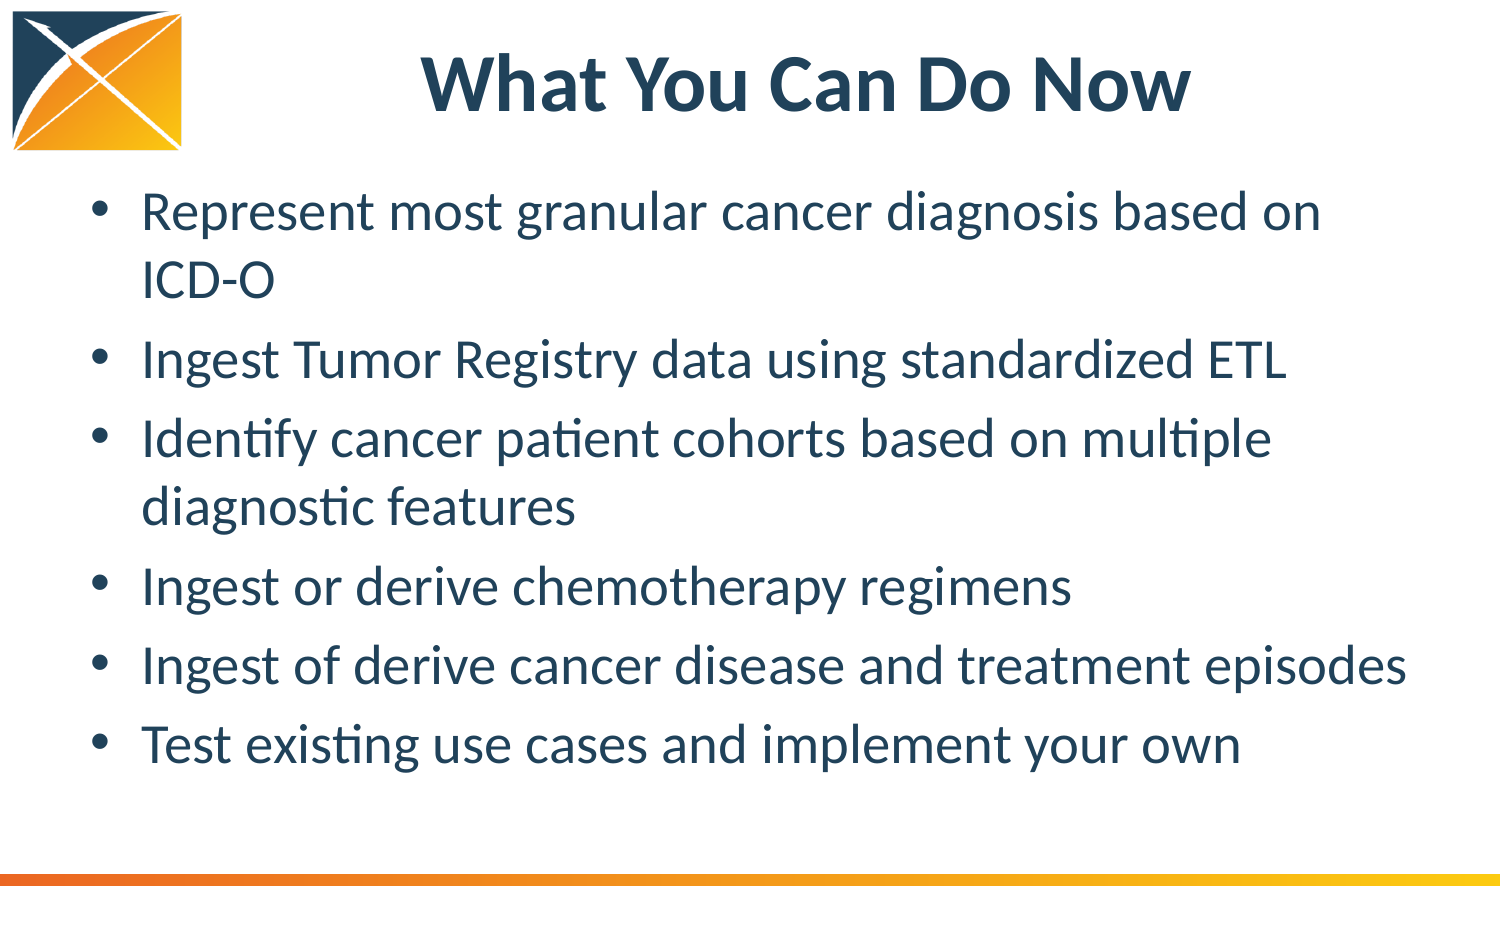

# What You Can Do Now
Represent most granular cancer diagnosis based on ICD-O
Ingest Tumor Registry data using standardized ETL
Identify cancer patient cohorts based on multiple diagnostic features
Ingest or derive chemotherapy regimens
Ingest of derive cancer disease and treatment episodes
Test existing use cases and implement your own